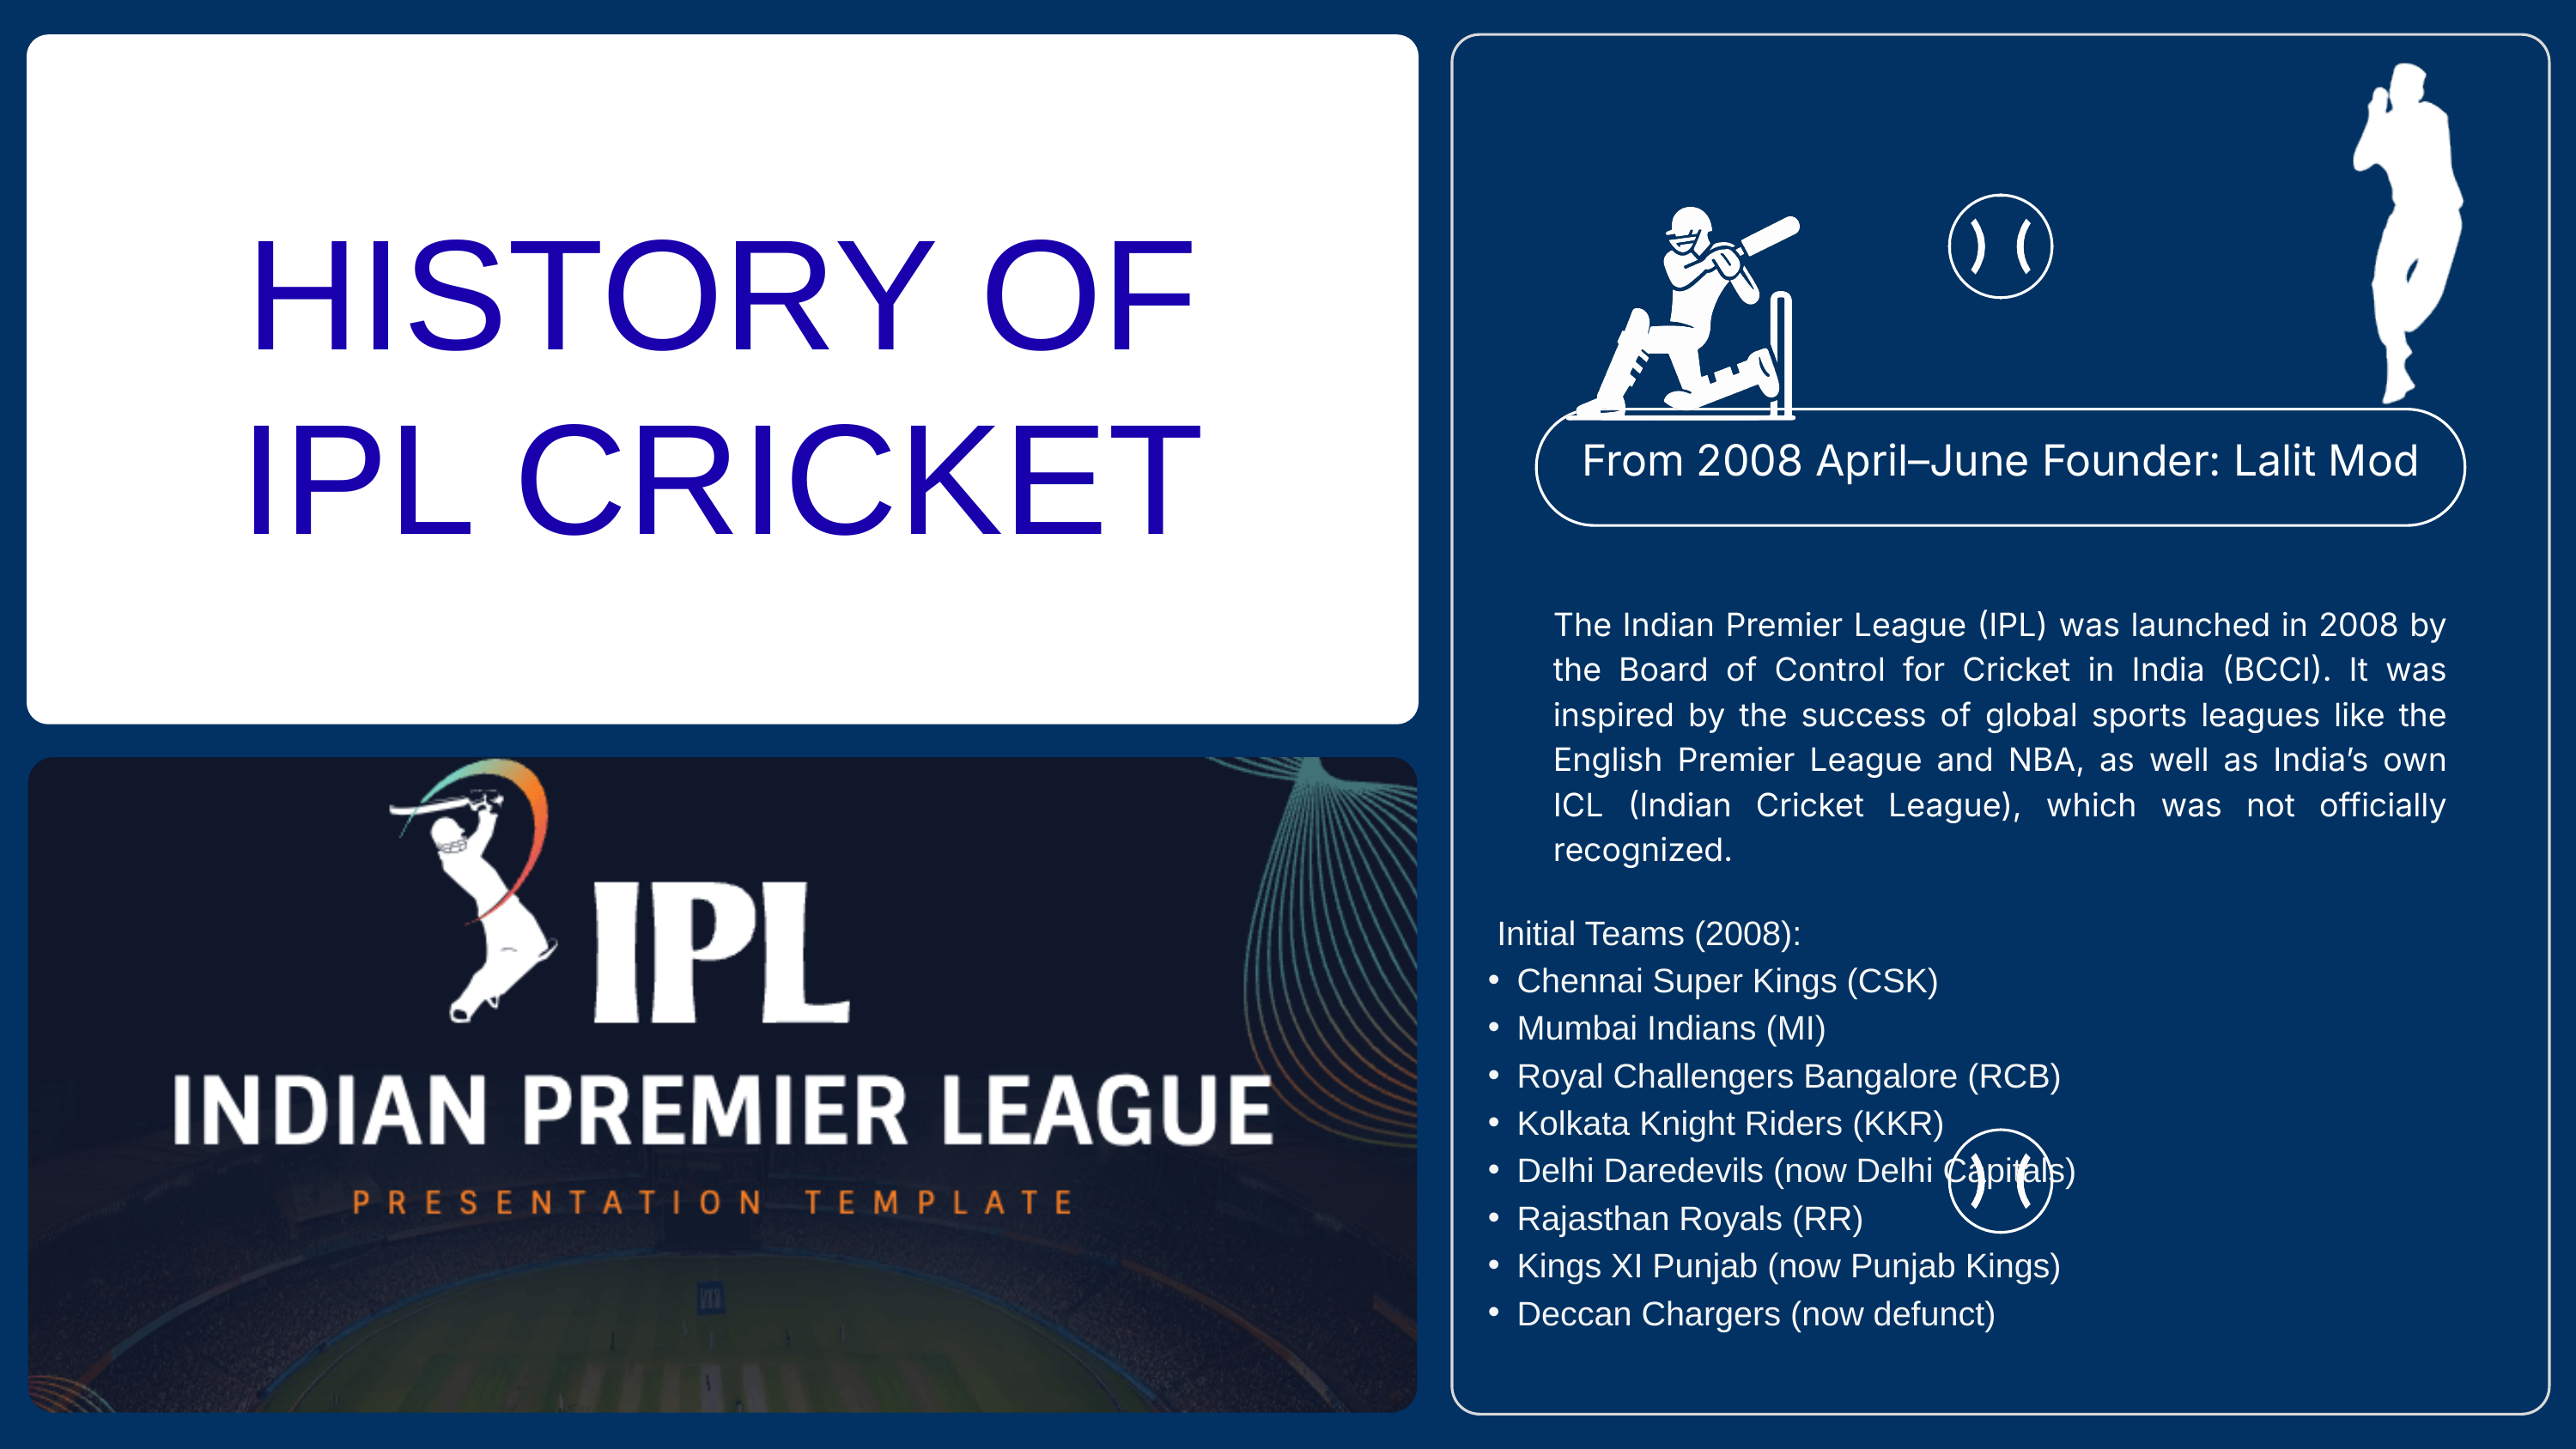

Initial Teams (2008):
Chennai Super Kings (CSK)
Mumbai Indians (MI)
Royal Challengers Bangalore (RCB)
Kolkata Knight Riders (KKR)
Delhi Daredevils (now Delhi Capitals)
Rajasthan Royals (RR)
Kings XI Punjab (now Punjab Kings)
Deccan Chargers (now defunct)

HISTORY OF IPL CRICKET

From 2008 April–June Founder: Lalit Mod
The Indian Premier League (IPL) was launched in 2008 by the Board of Control for Cricket in India (BCCI). It was inspired by the success of global sports leagues like the English Premier League and NBA, as well as India’s own ICL (Indian Cricket League), which was not officially recognized.